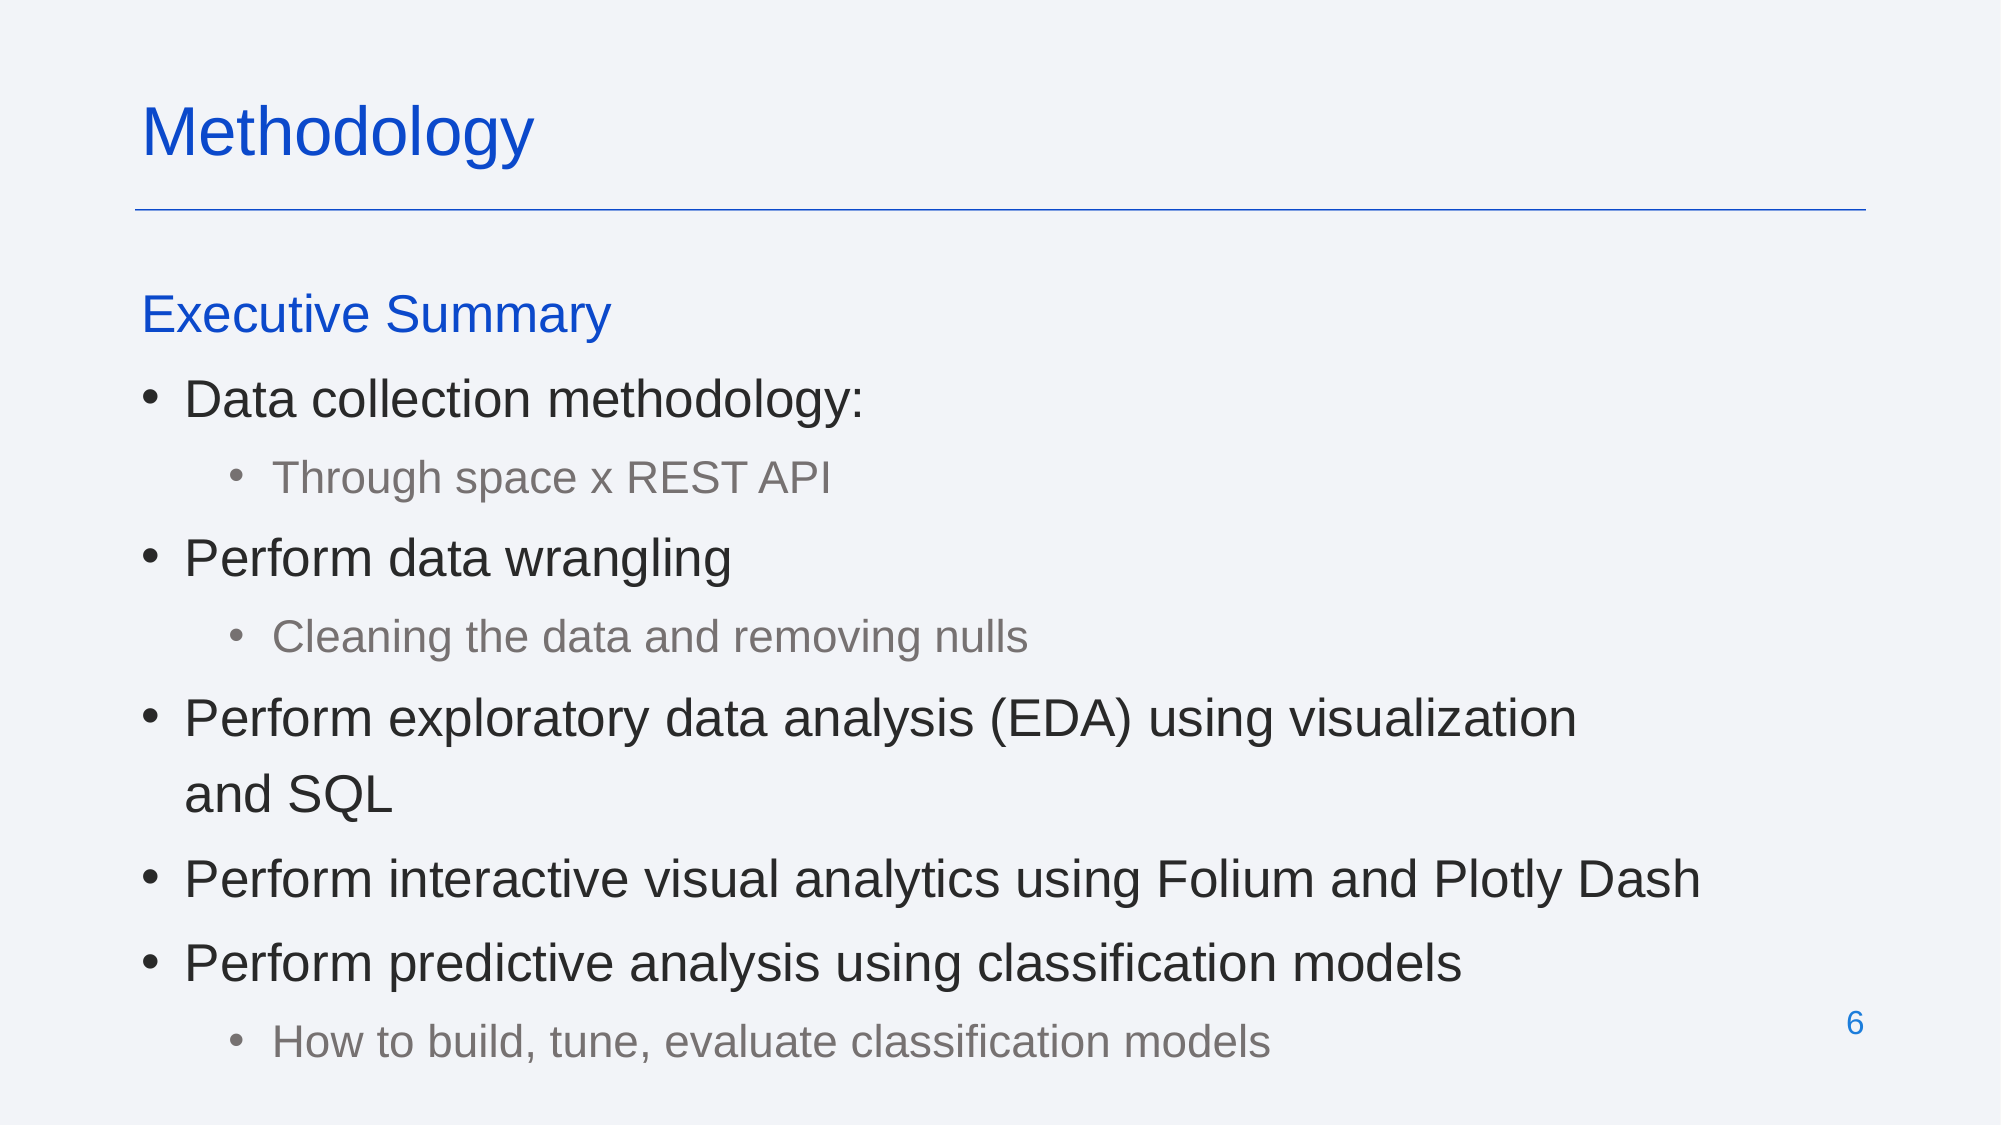

Methodology
Executive Summary
Data collection methodology:
Through space x REST API
Perform data wrangling
Cleaning the data and removing nulls
Perform exploratory data analysis (EDA) using visualization and SQL
Perform interactive visual analytics using Folium and Plotly Dash
Perform predictive analysis using classification models
How to build, tune, evaluate classification models

6